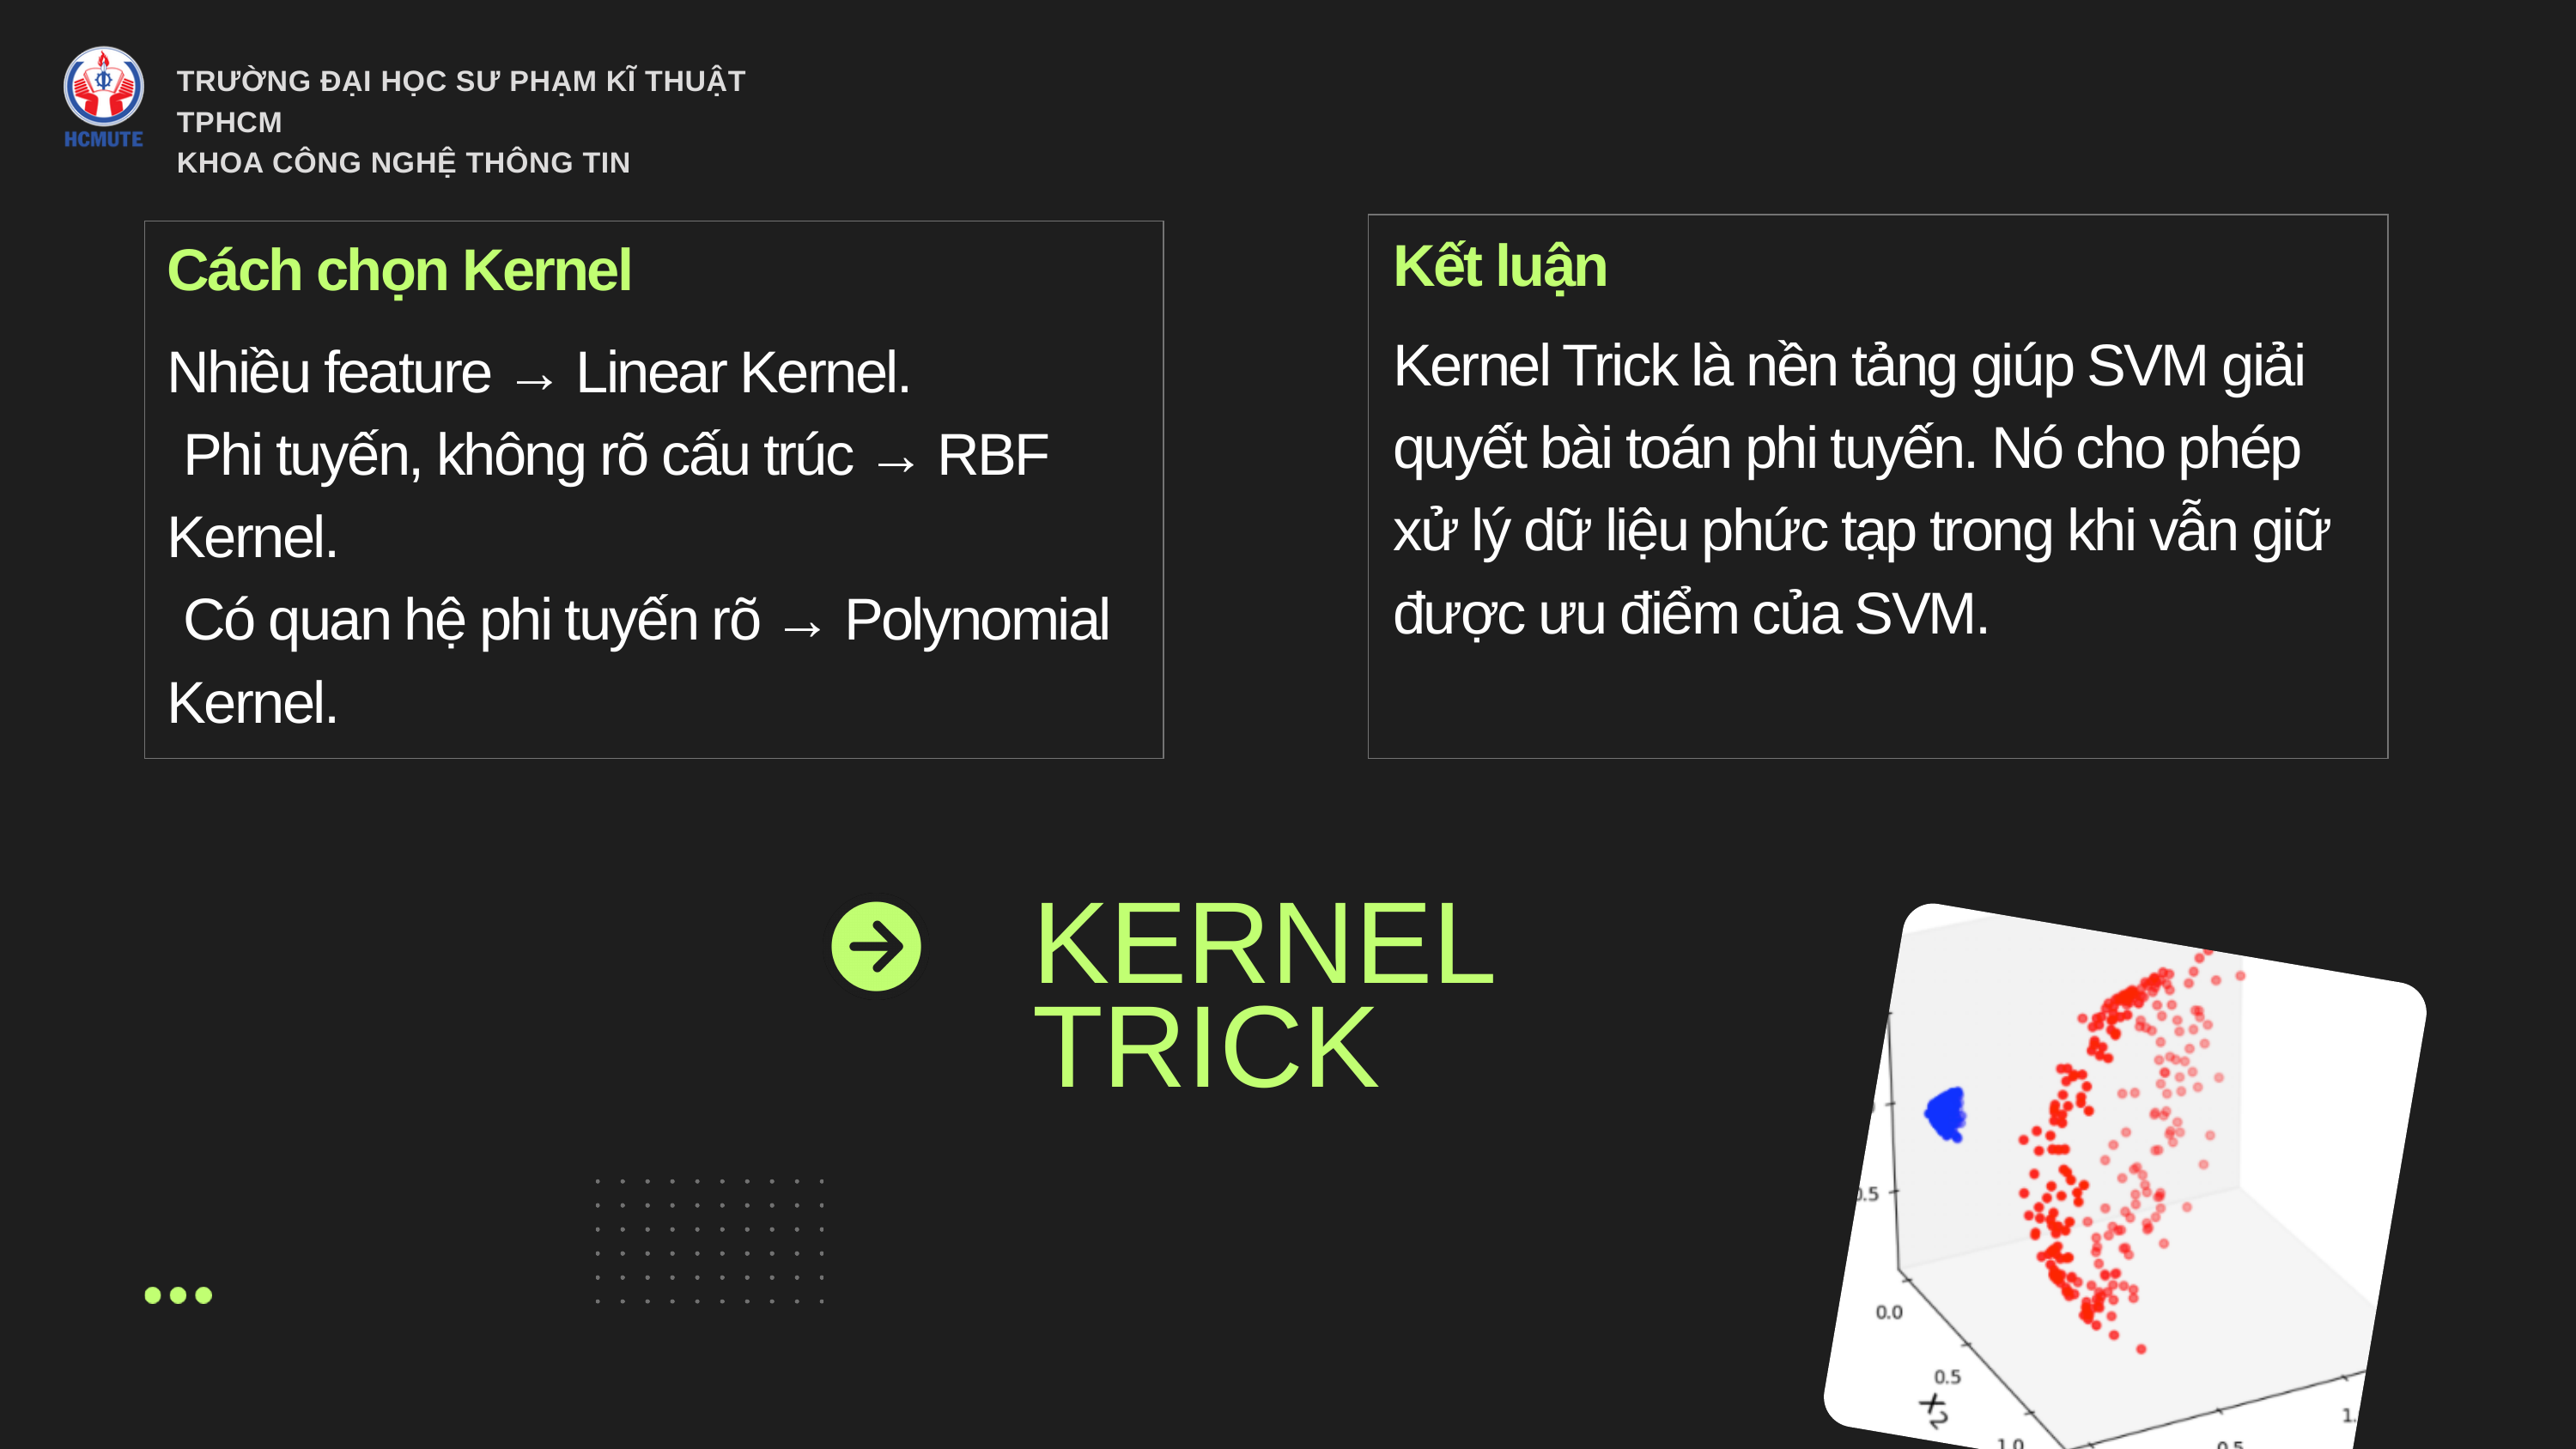

TRƯỜNG ĐẠI HỌC SƯ PHẠM KĨ THUẬT TPHCM
KHOA CÔNG NGHỆ THÔNG TIN

Kết luận
Cách chọn Kernel

Kernel Trick là nền tảng giúp SVM giải quyết bài toán phi tuyến. Nó cho phép xử lý dữ liệu phức tạp trong khi vẫn giữ được ưu điểm của SVM.

Nhiều feature → Linear Kernel.
 Phi tuyến, không rõ cấu trúc → RBF Kernel.
 Có quan hệ phi tuyến rõ → Polynomial Kernel.

KERNEL TRICK